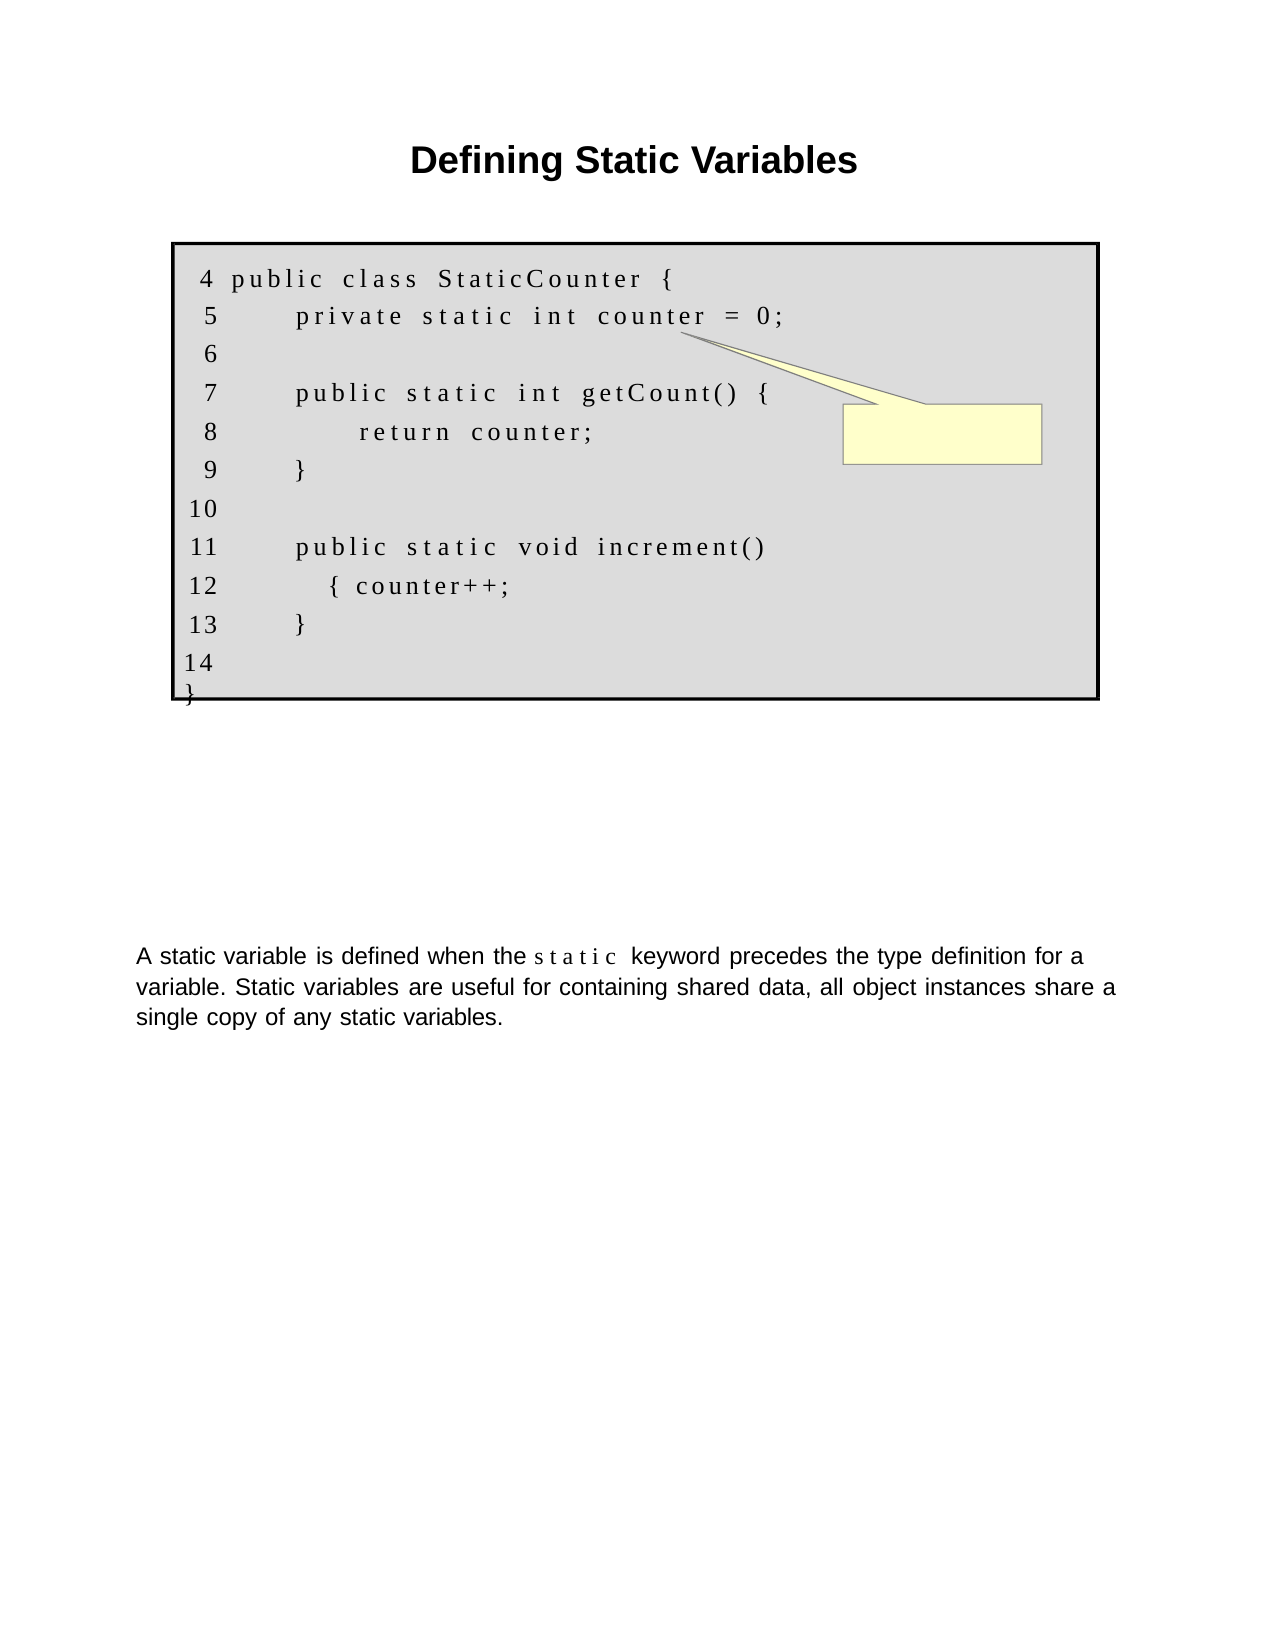

Defining Static Variables

4 public class StaticCounter {

5
6
7
8
9
10
11
12
13
14 }
private static int counter = 0;

public static int getCount() { return counter;
}
public static void increment(){ counter++;
}

A static variable is defined when the static keyword precedes the type definition for a variable. Static variables are useful for containing shared data, all object instances share a single copy of any static variables.